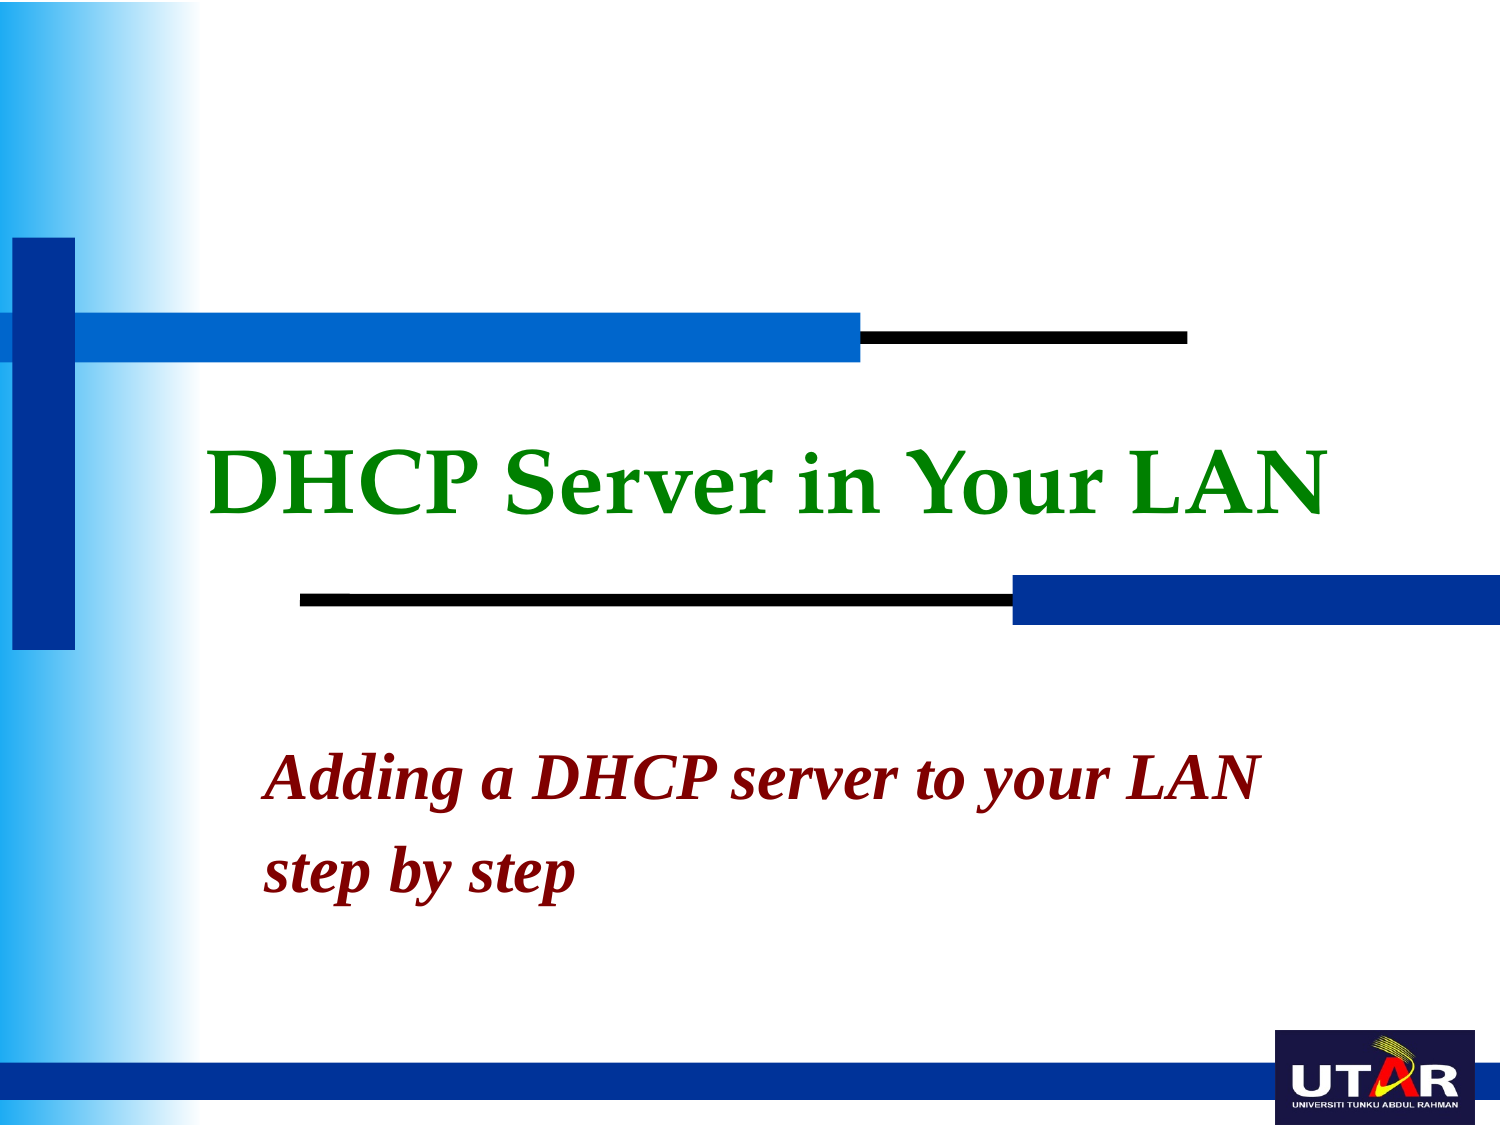

# DHCP Server in Your LAN
Adding a DHCP server to your LAN
step by step